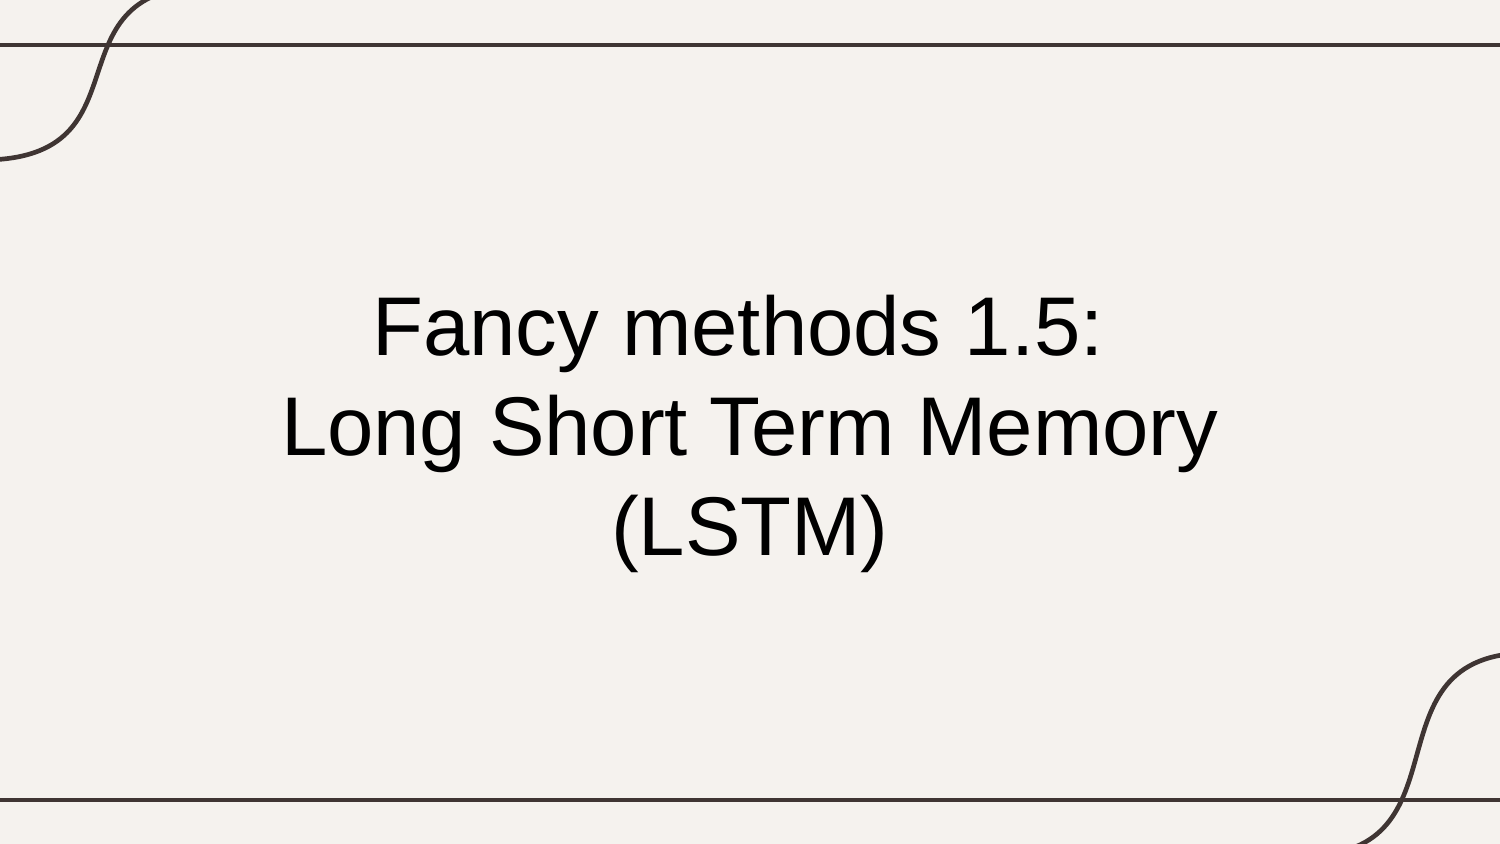

# Fancy methods 1.5: Long Short Term Memory (LSTM)